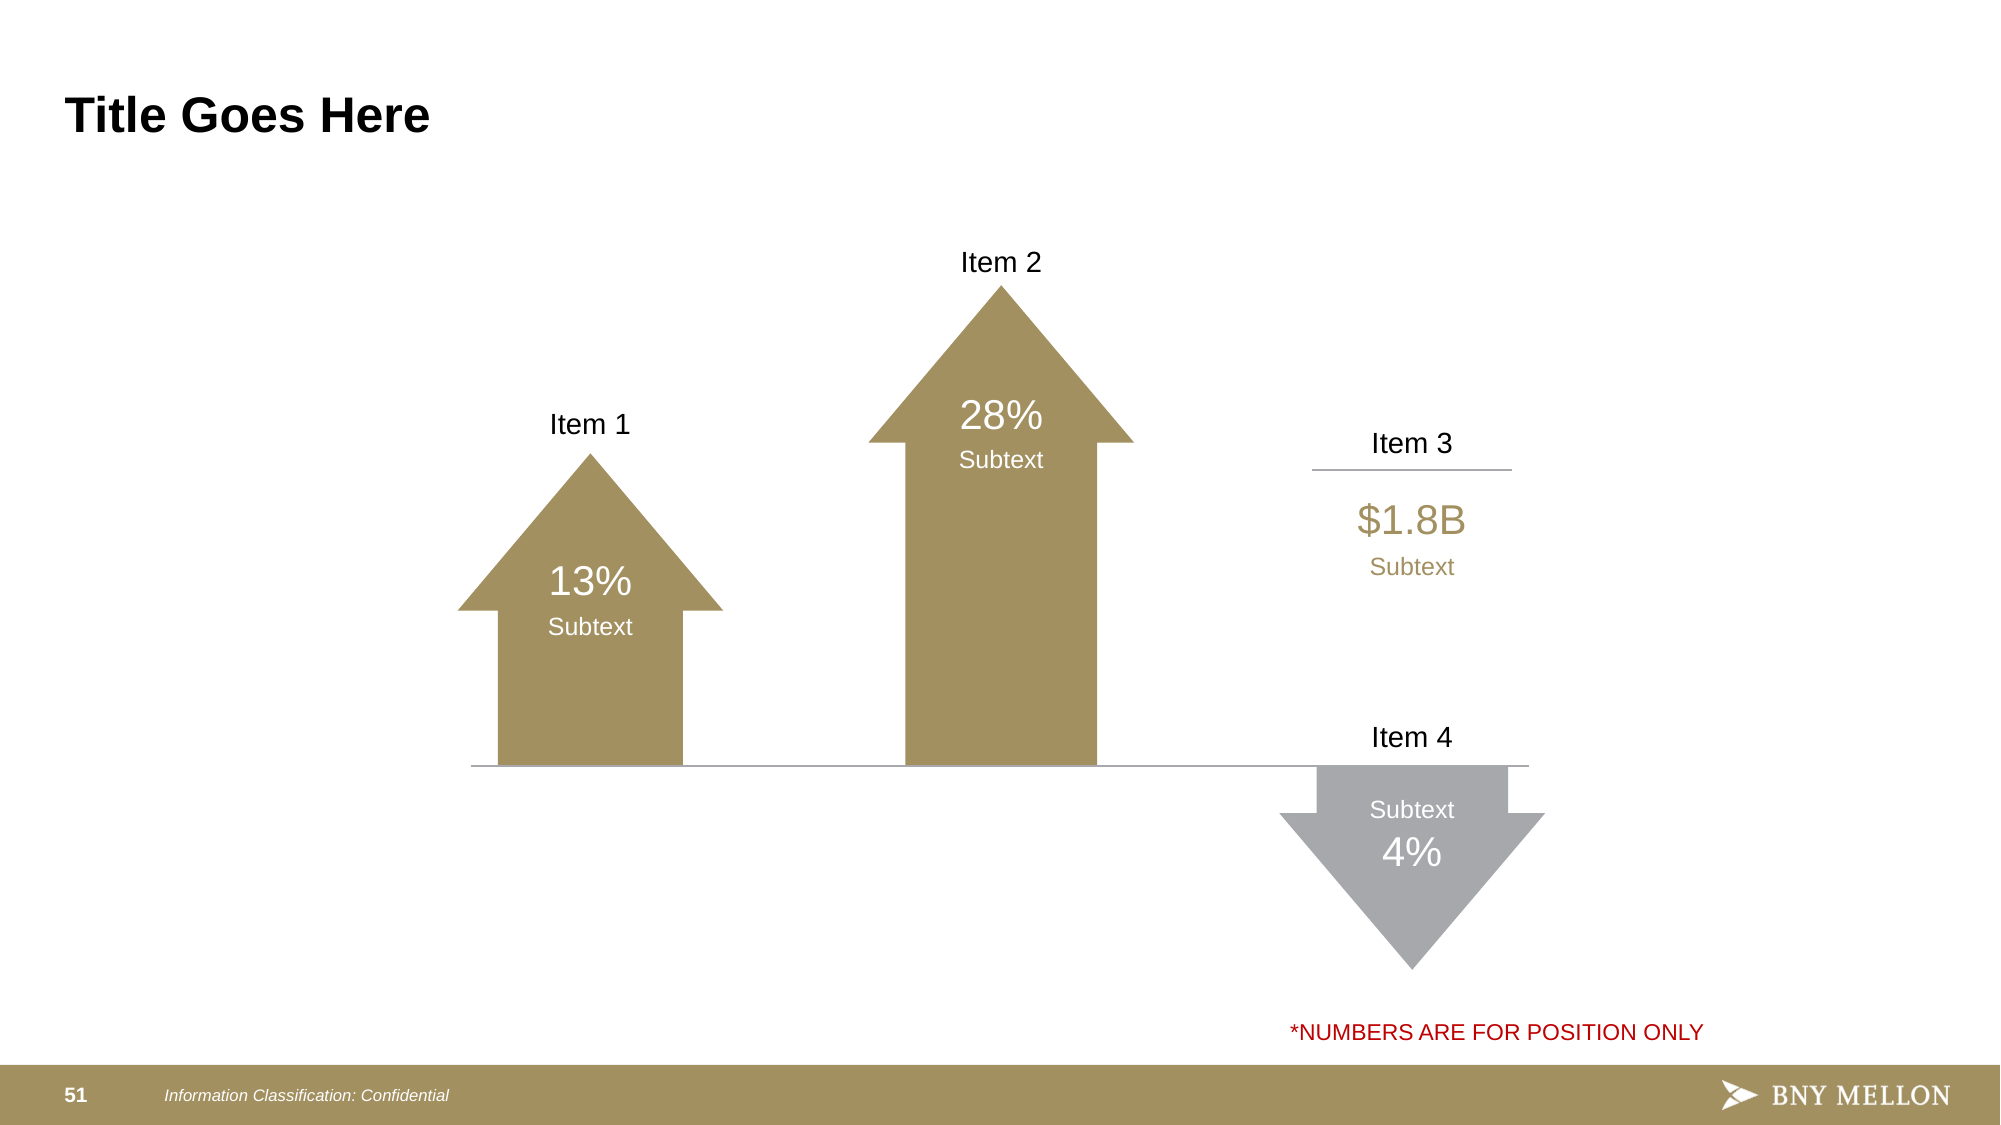

# Title Goes Here
Item 2
28%

Item 1
Item 3
Subtext

$1.8B
Subtext
13%
Subtext
Item 4

Subtext
4%
*NUMBERS ARE FOR POSITION ONLY